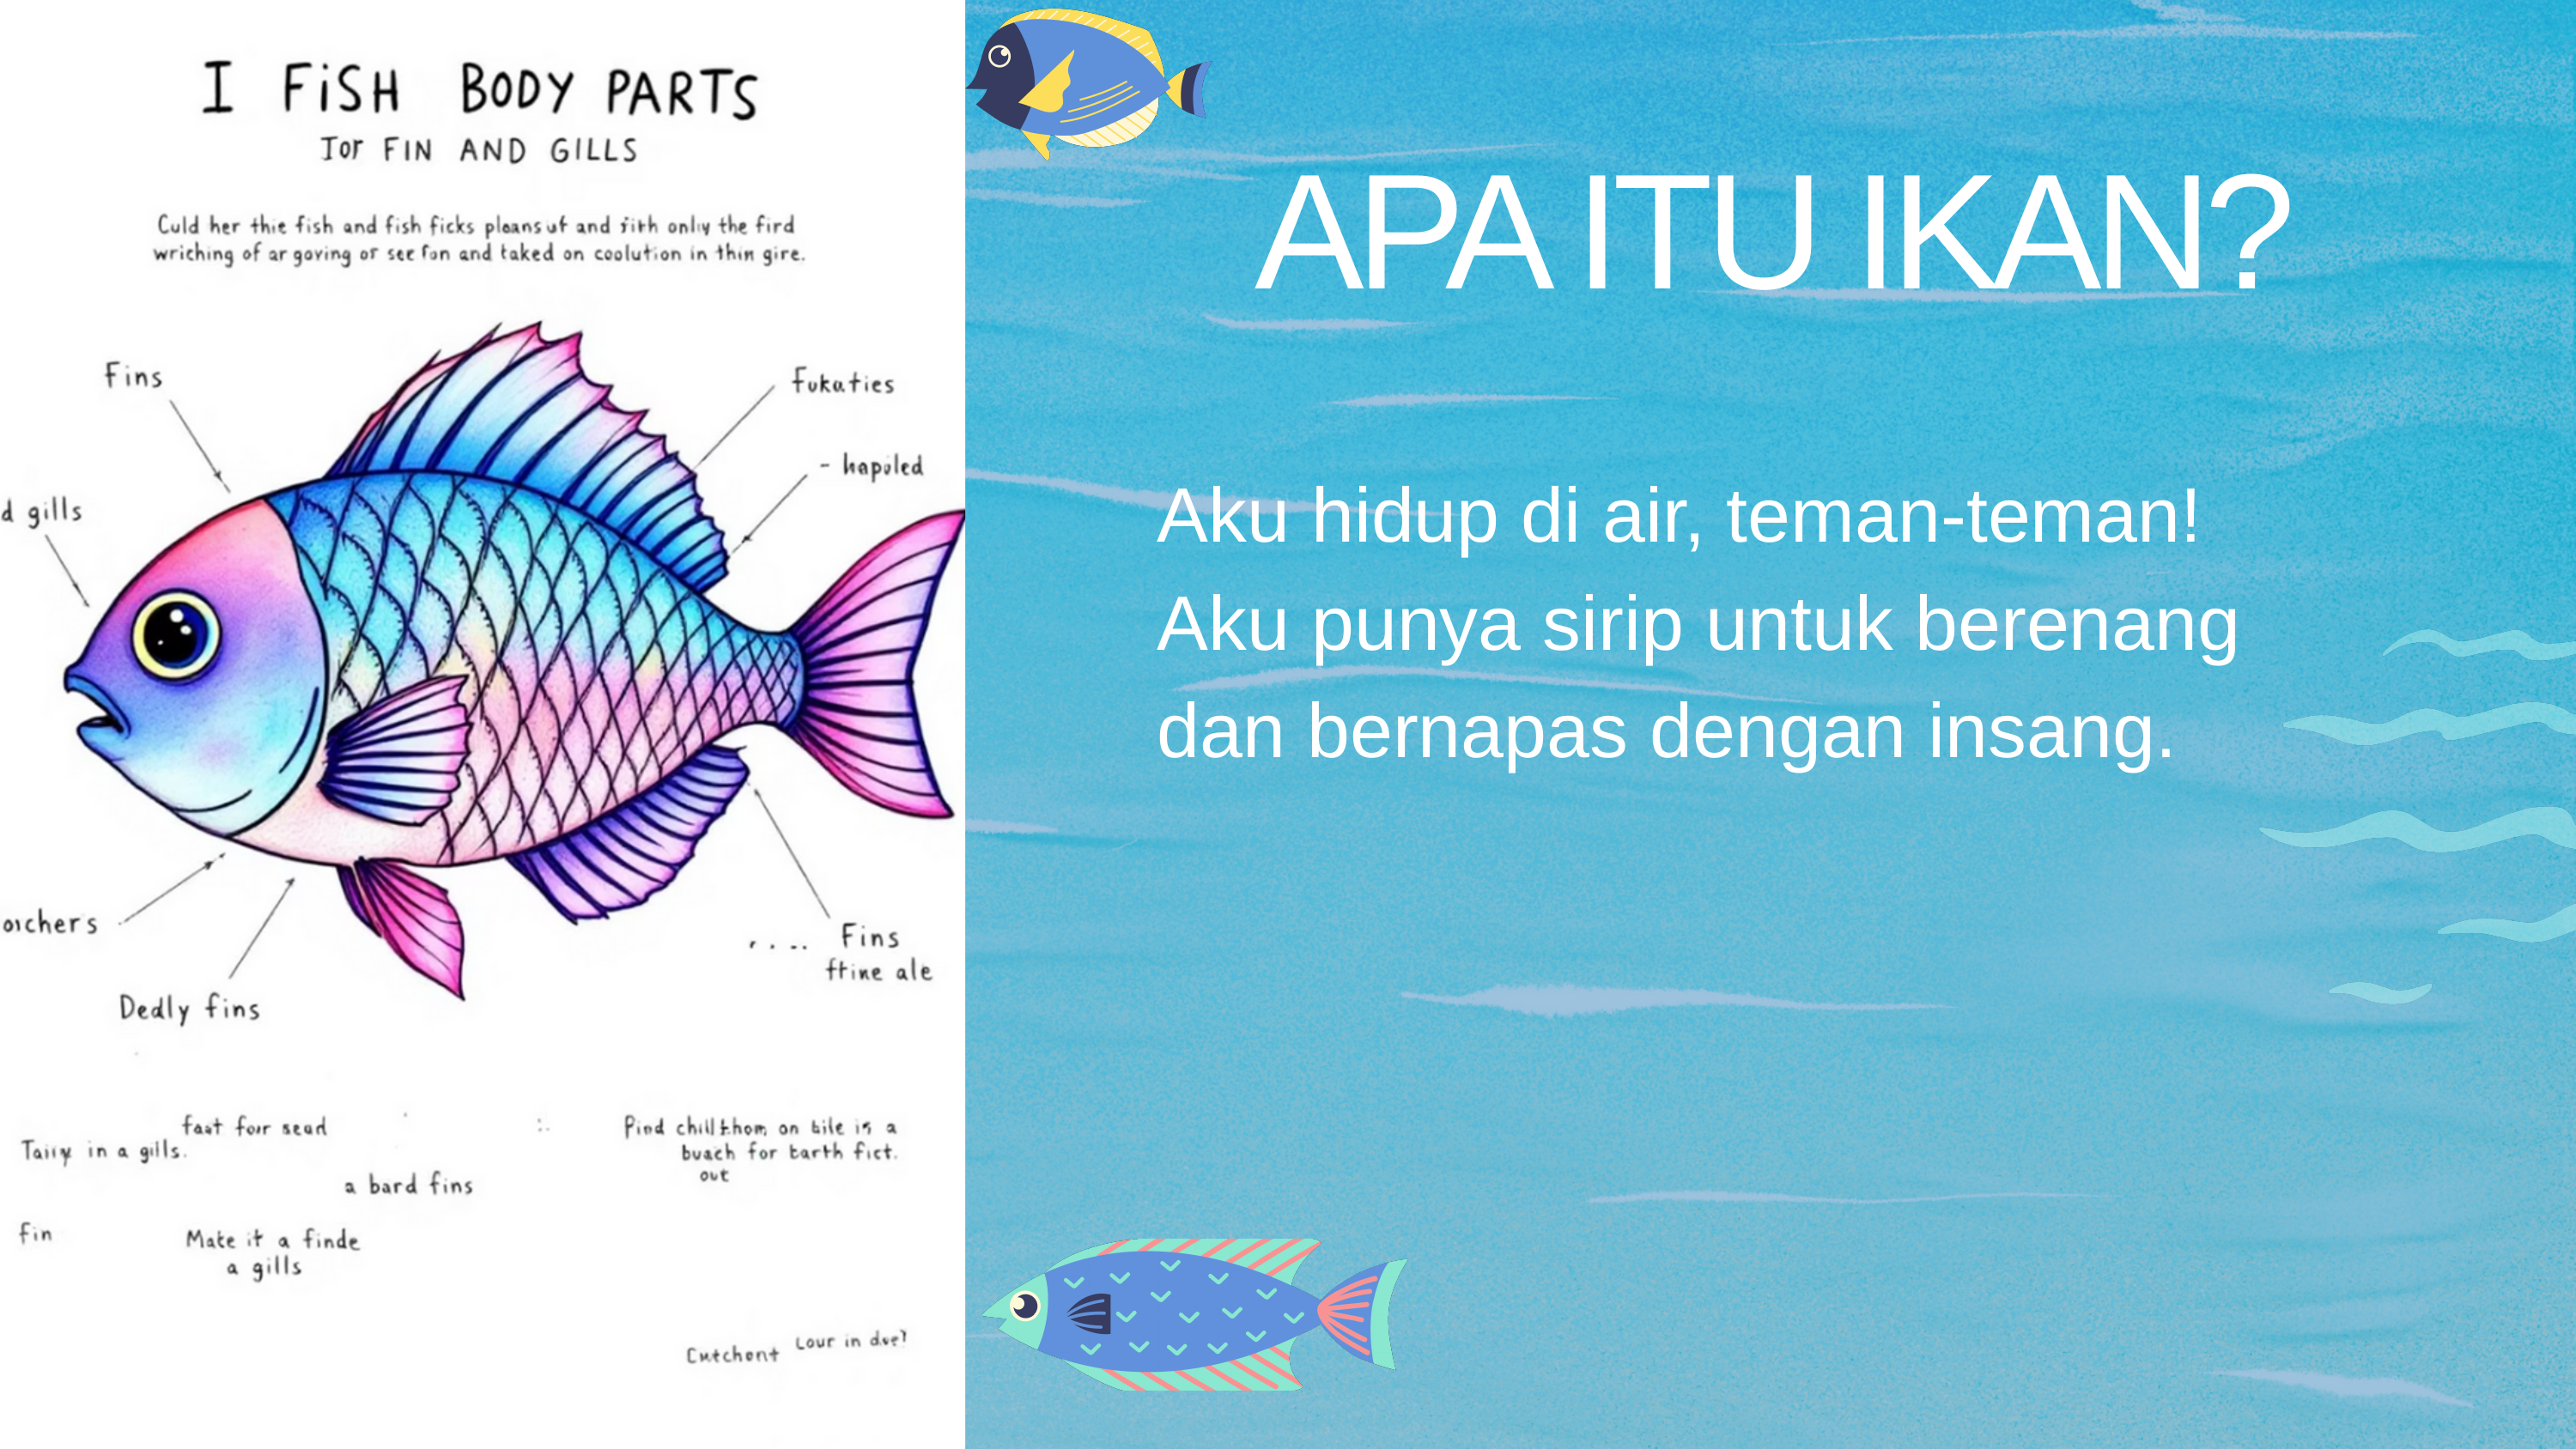

APA ITU IKAN?
Aku hidup di air, teman-teman!
Aku punya sirip untuk berenang dan bernapas dengan insang.